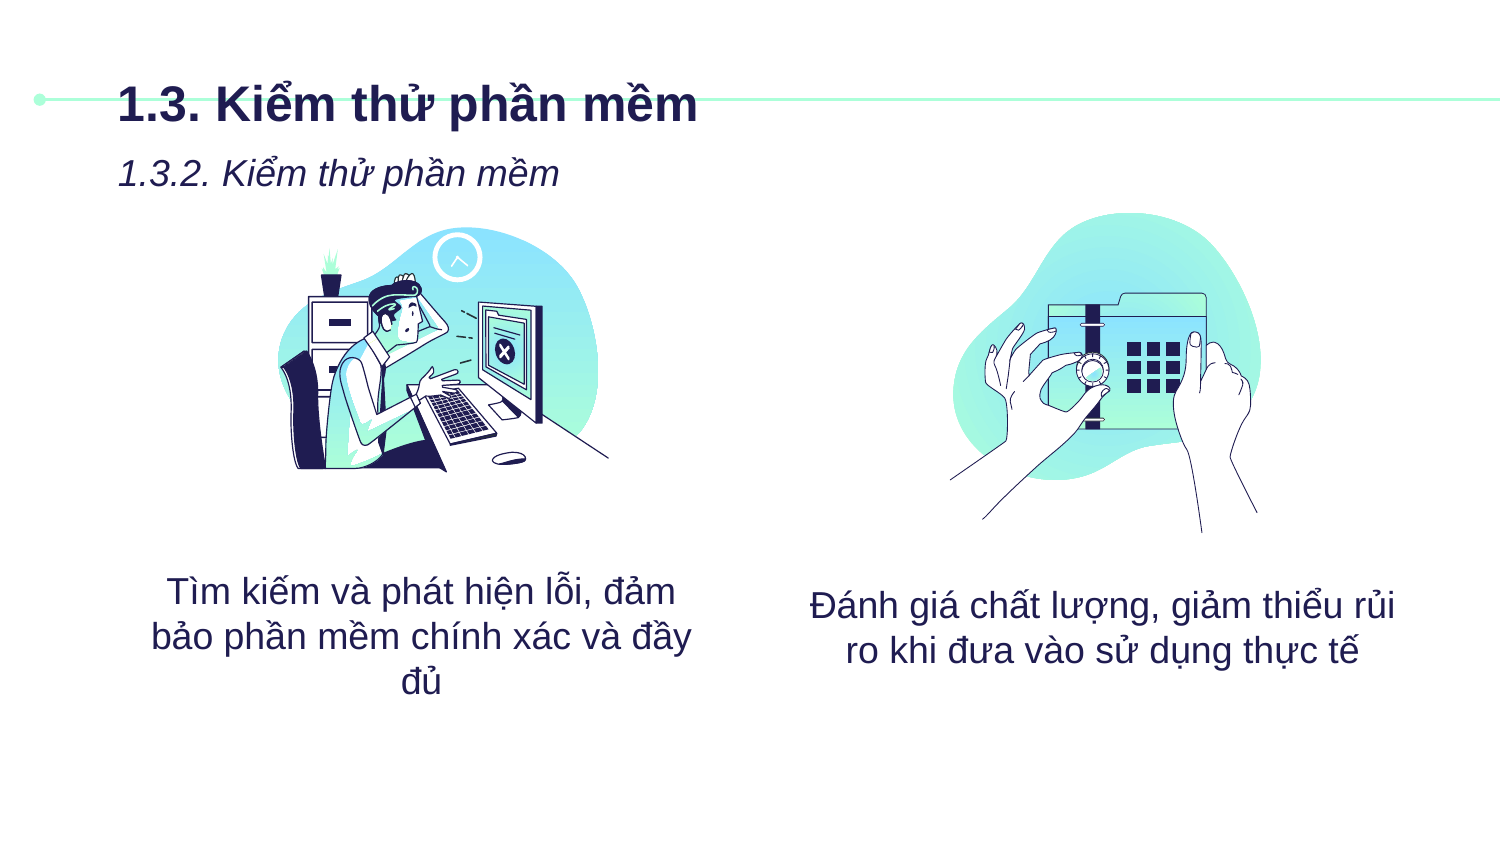

1.3. Kiểm thử phần mềm
1.3.2. Kiểm thử phần mềm

Tìm kiếm và phát hiện lỗi, đảm bảo phần mềm chính xác và đầy đủ
Đánh giá chất lượng, giảm thiểu rủi ro khi đưa vào sử dụng thực tế